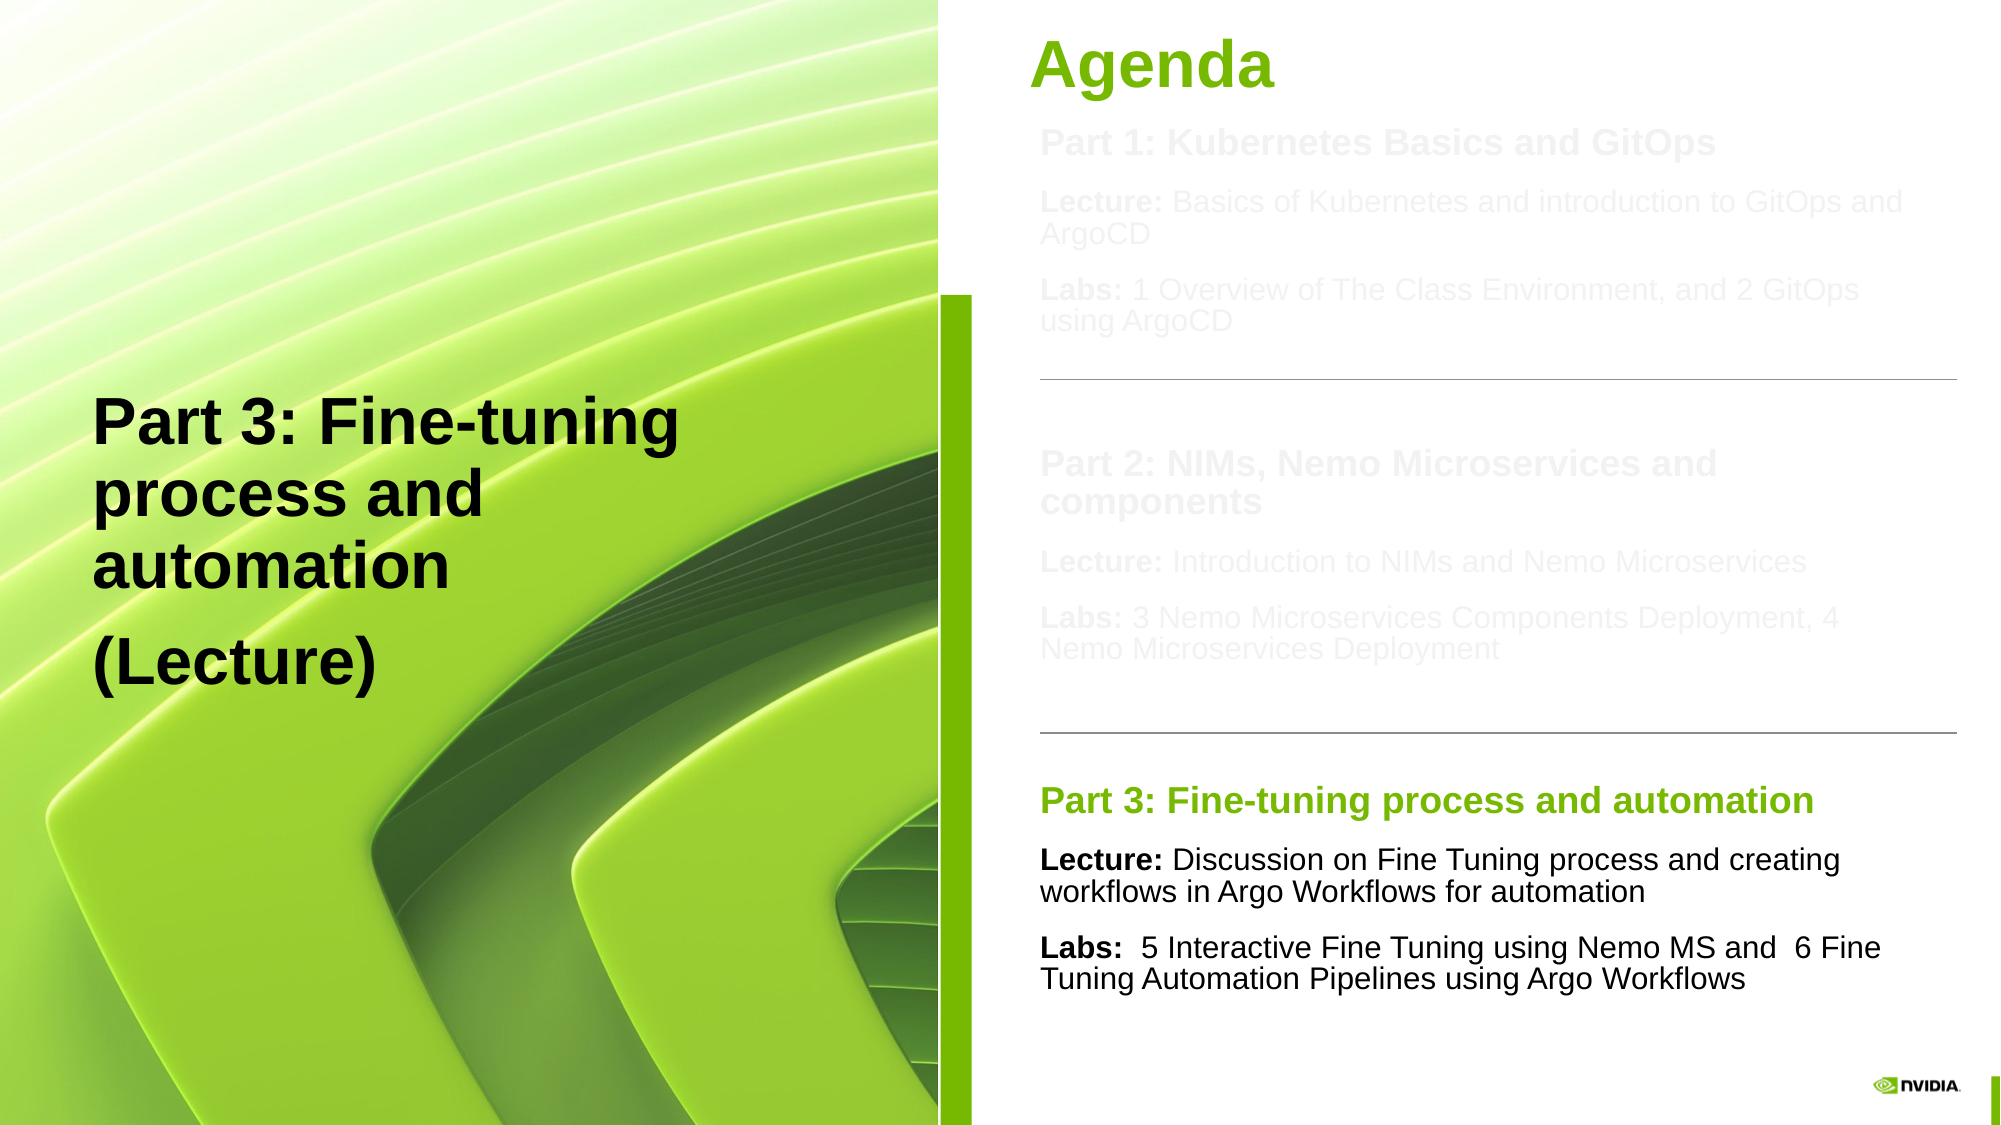

Agenda
| Part 1: Kubernetes Basics and GitOps Lecture: Basics of Kubernetes and introduction to GitOps and ArgoCD Labs: 1 Overview of The Class Environment, and 2 GitOps using ArgoCD |
| --- |
| Part 2: NIMs, Nemo Microservices and components Lecture: Introduction to NIMs and Nemo Microservices Labs: 3 Nemo Microservices Components Deployment, 4 Nemo Microservices Deployment |
| Part 3: Fine-tuning process and automation Lecture: Discussion on Fine Tuning process and creating workflows in Argo Workflows for automation Labs: 5 Interactive Fine Tuning using Nemo MS and 6 Fine Tuning Automation Pipelines using Argo Workflows |
Part 3: Fine-tuning process and automation
(Lecture)